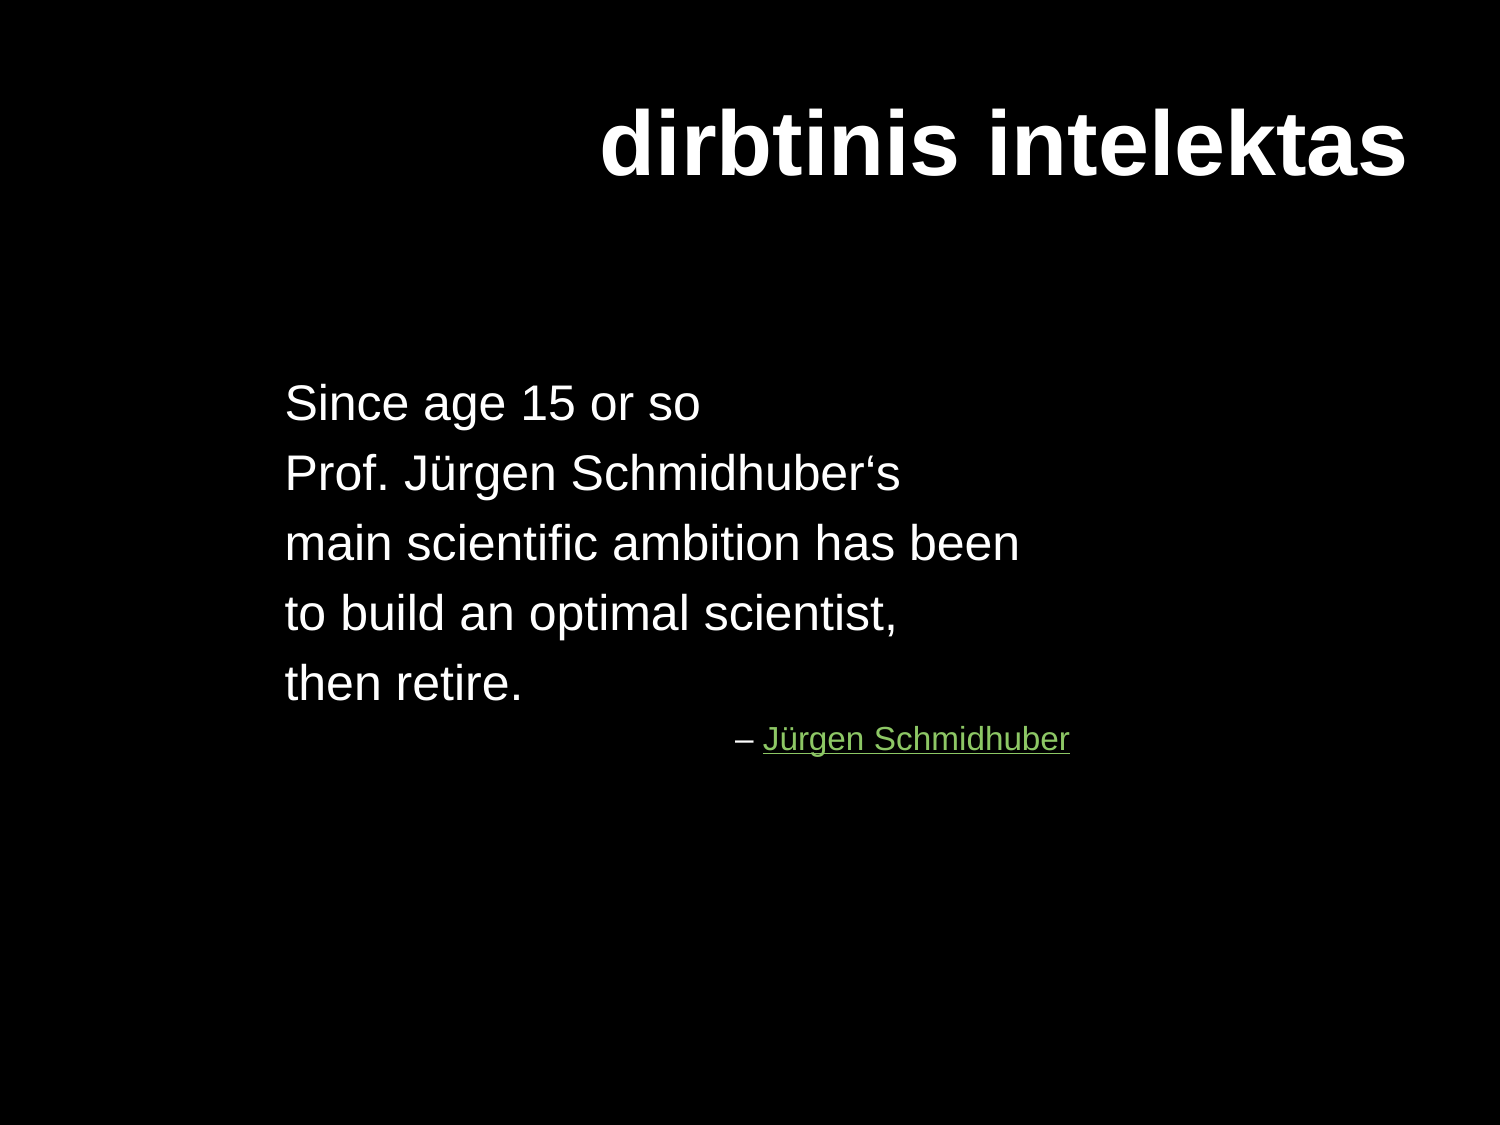

# dirbtinis intelektas
Since age 15 or so
Prof. Jürgen Schmidhuber‘s
main scientific ambition has been
to build an optimal scientist,
then retire.
– Jürgen Schmidhuber